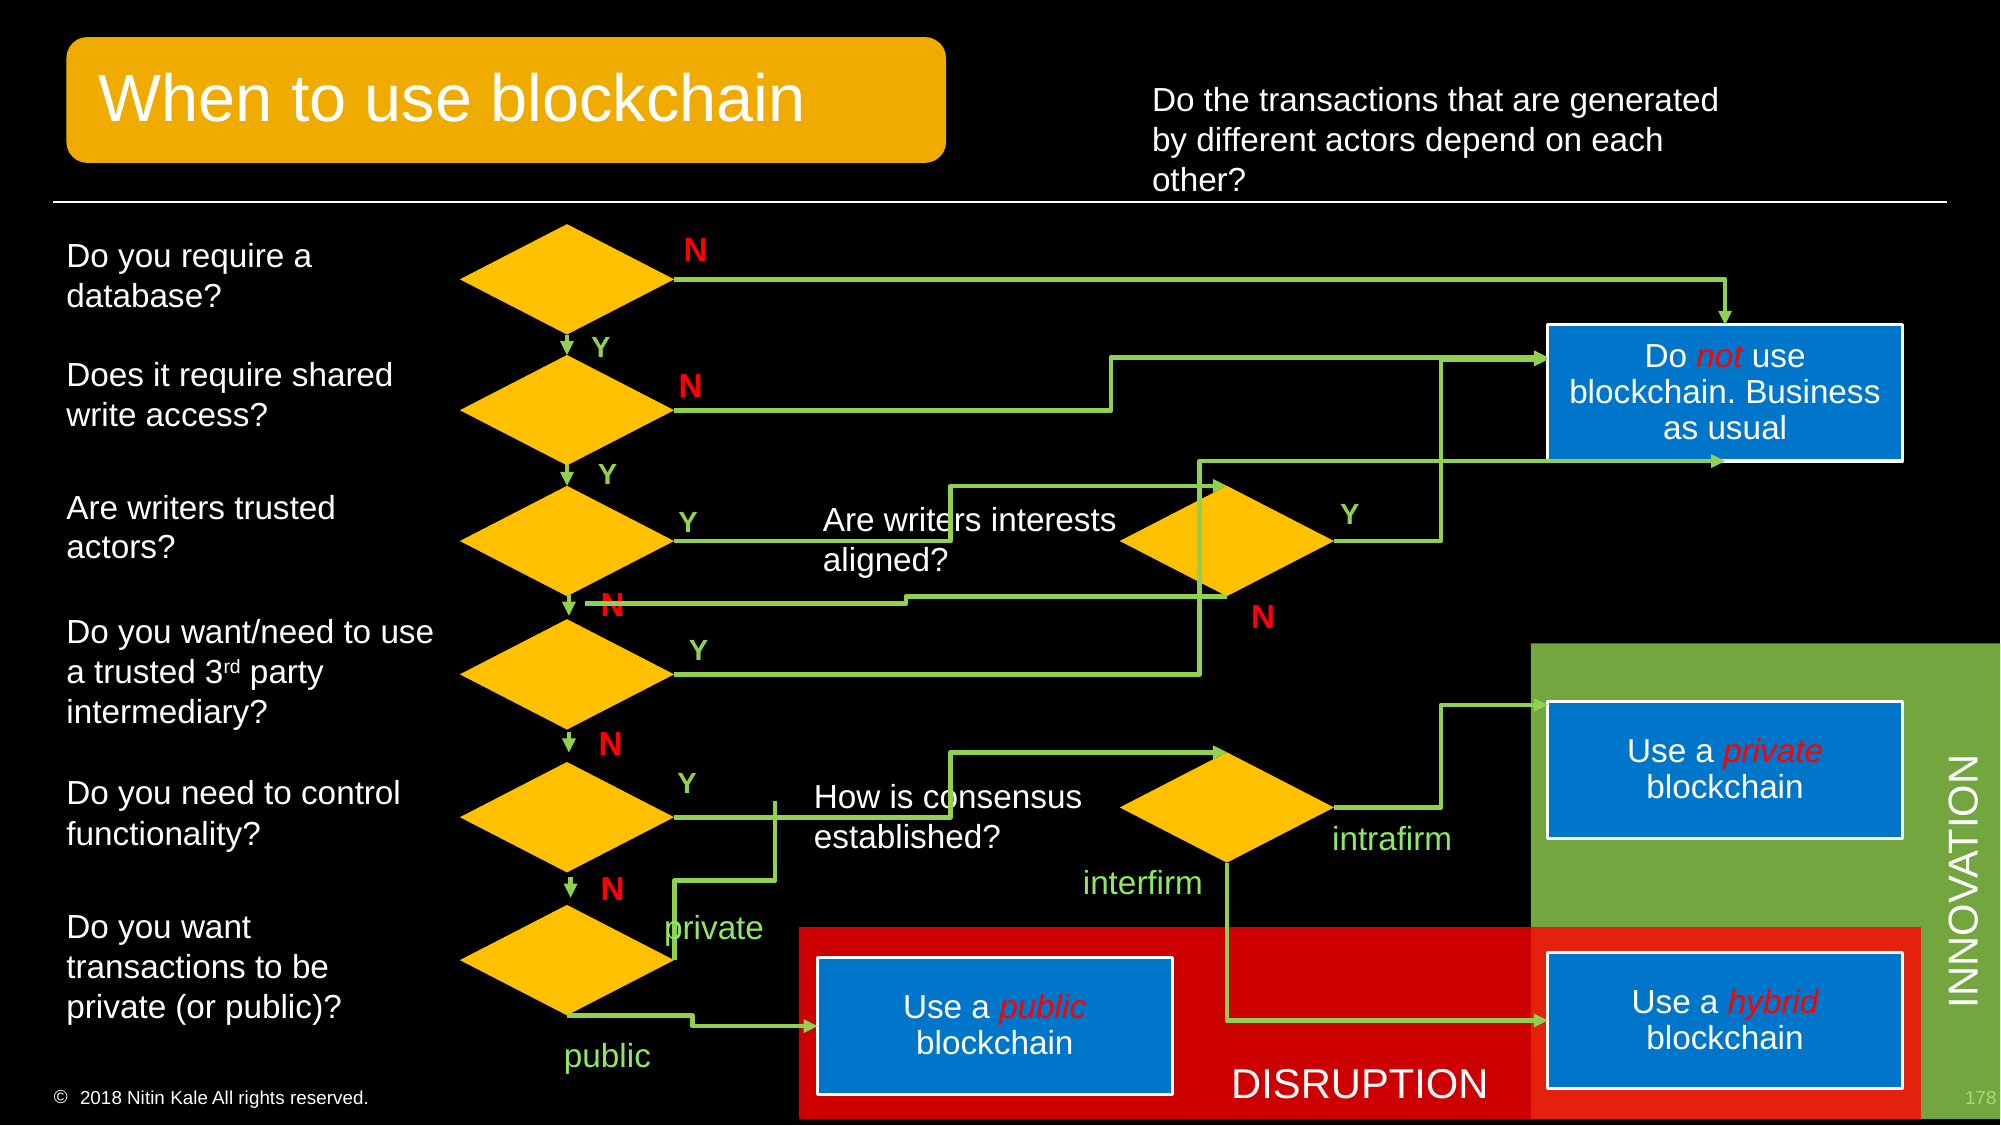

When to use blockchain
Do the transactions that are generated by different actors depend on each other?
N

Do you require a database?
Do not use blockchain. Business as usual
Y
Does it require shared write access?

N
Y
Are writers trusted actors?

Y
Are writers interests aligned?
Y
N
N
Do you want/need to use a trusted 3rd party intermediary?

Y
INNOVATION

Use a private blockchain
N

Y
Do you need to control functionality?
How is consensus established?
intrafirm
N
interfirm
Do you want transactions to be private (or public)?

private
DISRUPTION

Use a hybrid blockchain

Use a public blockchain
public